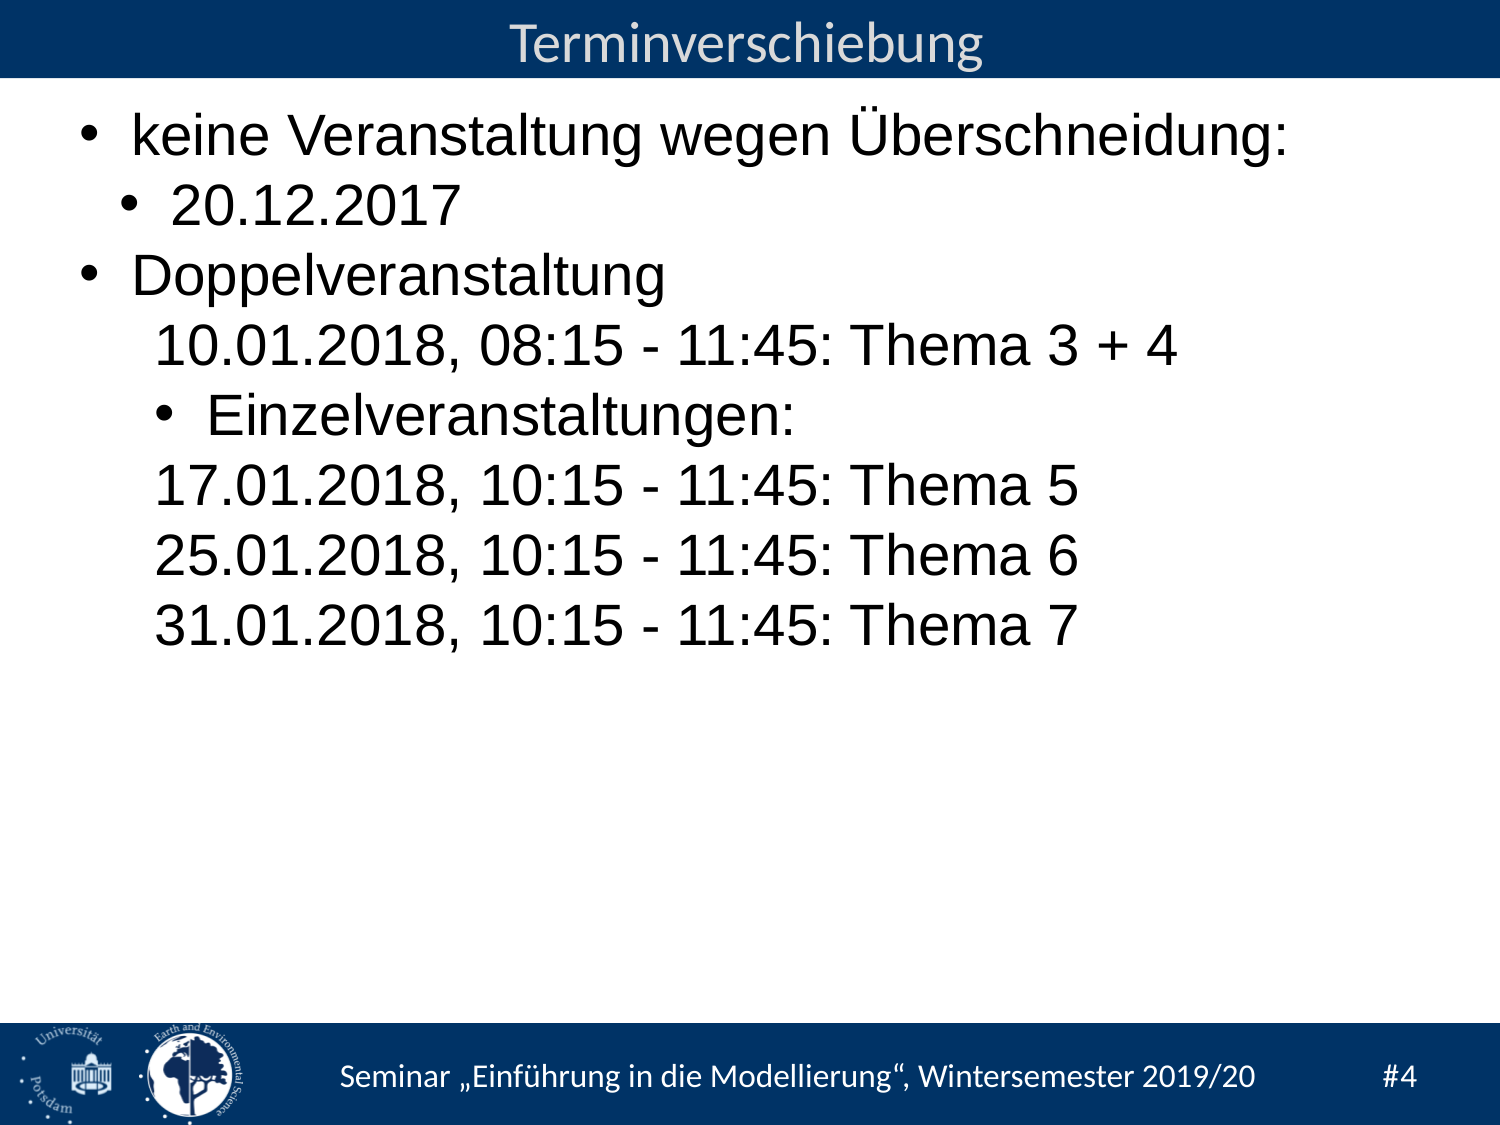

Terminverschiebung
 keine Veranstaltung wegen Überschneidung:
 20.12.2017
 Doppelveranstaltung
10.01.2018, 08:15 - 11:45: Thema 3 + 4
 Einzelveranstaltungen:
17.01.2018, 10:15 - 11:45: Thema 5 25.01.2018, 10:15 - 11:45: Thema 6 31.01.2018, 10:15 - 11:45: Thema 7